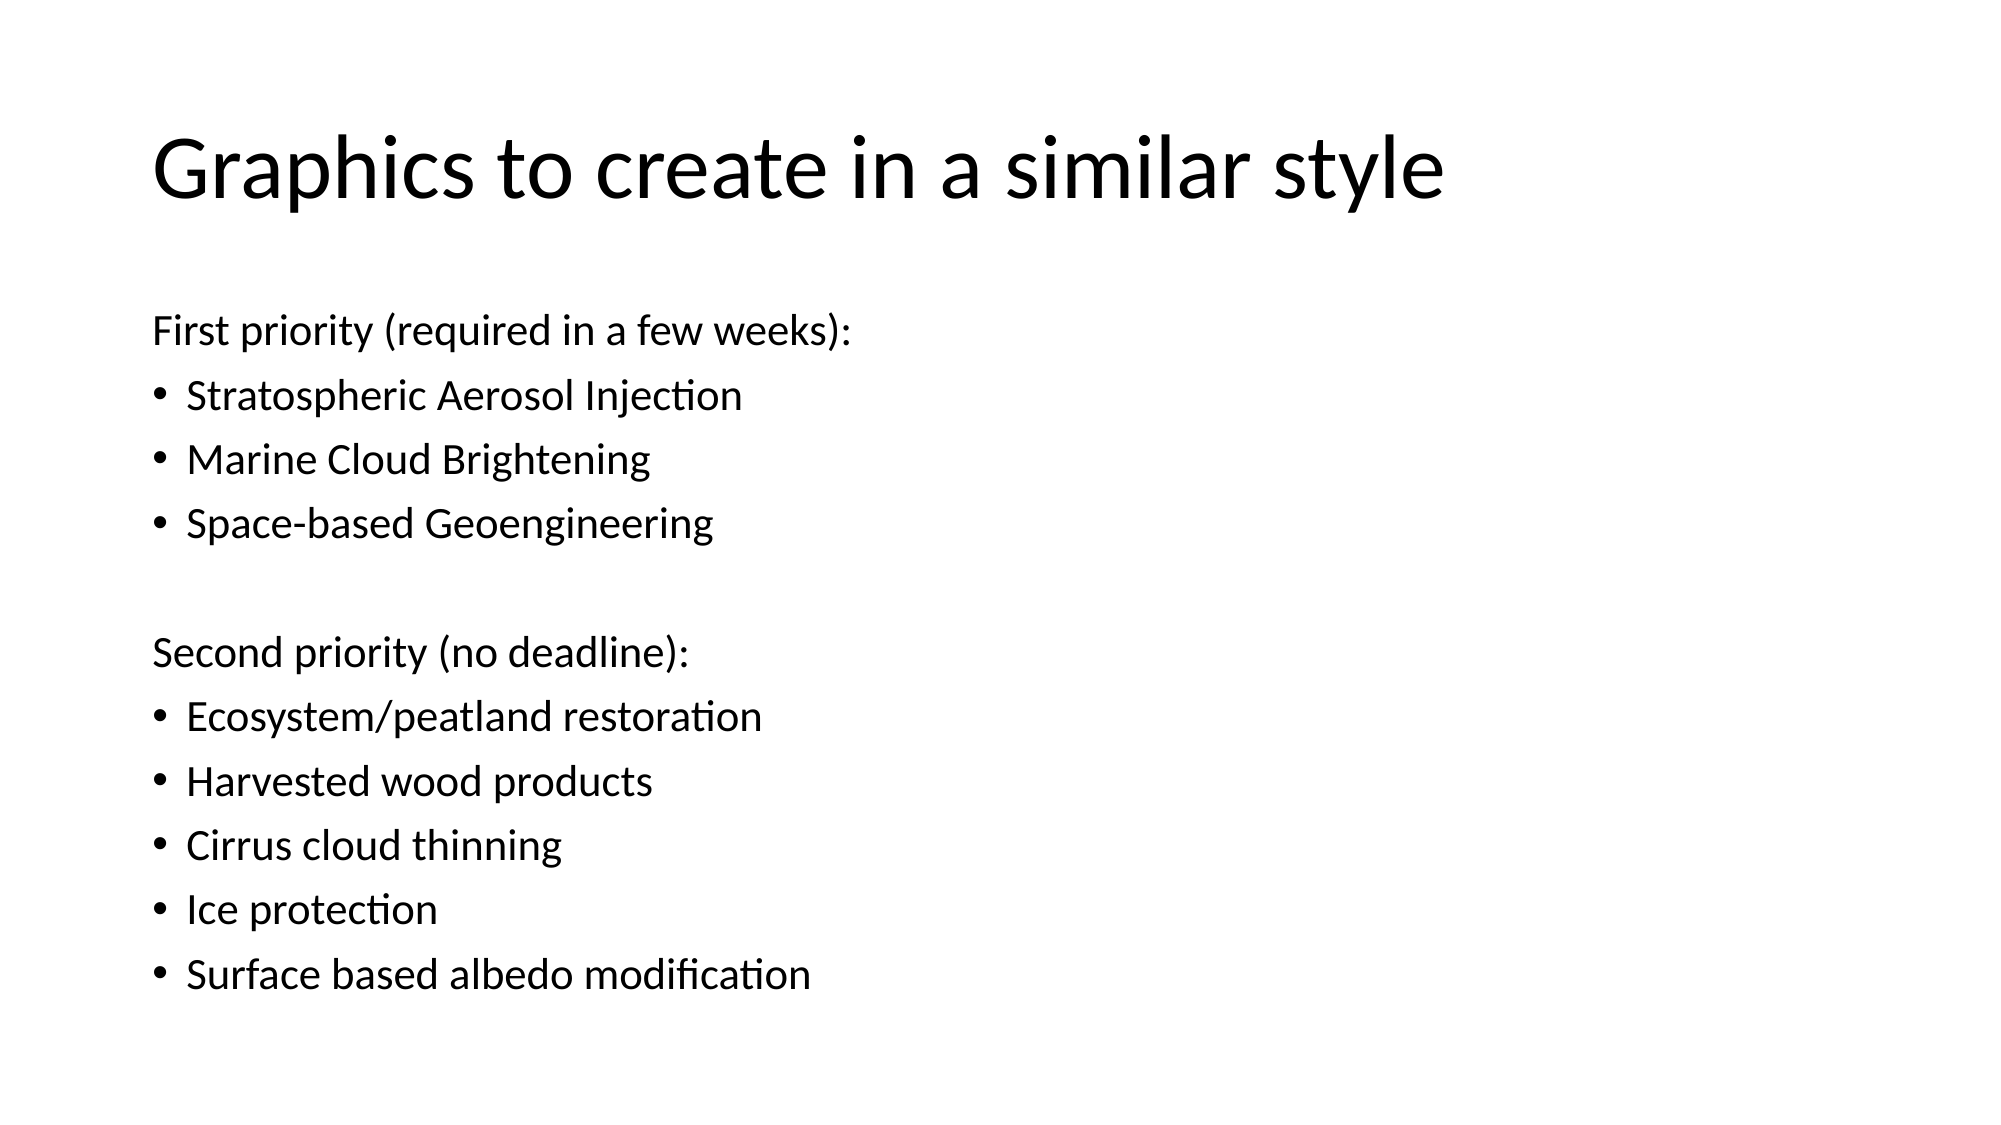

# Graphics to create in a similar style
First priority (required in a few weeks):
Stratospheric Aerosol Injection
Marine Cloud Brightening
Space-based Geoengineering

Second priority (no deadline):
Ecosystem/peatland restoration
Harvested wood products
Cirrus cloud thinning
Ice protection
Surface based albedo modification